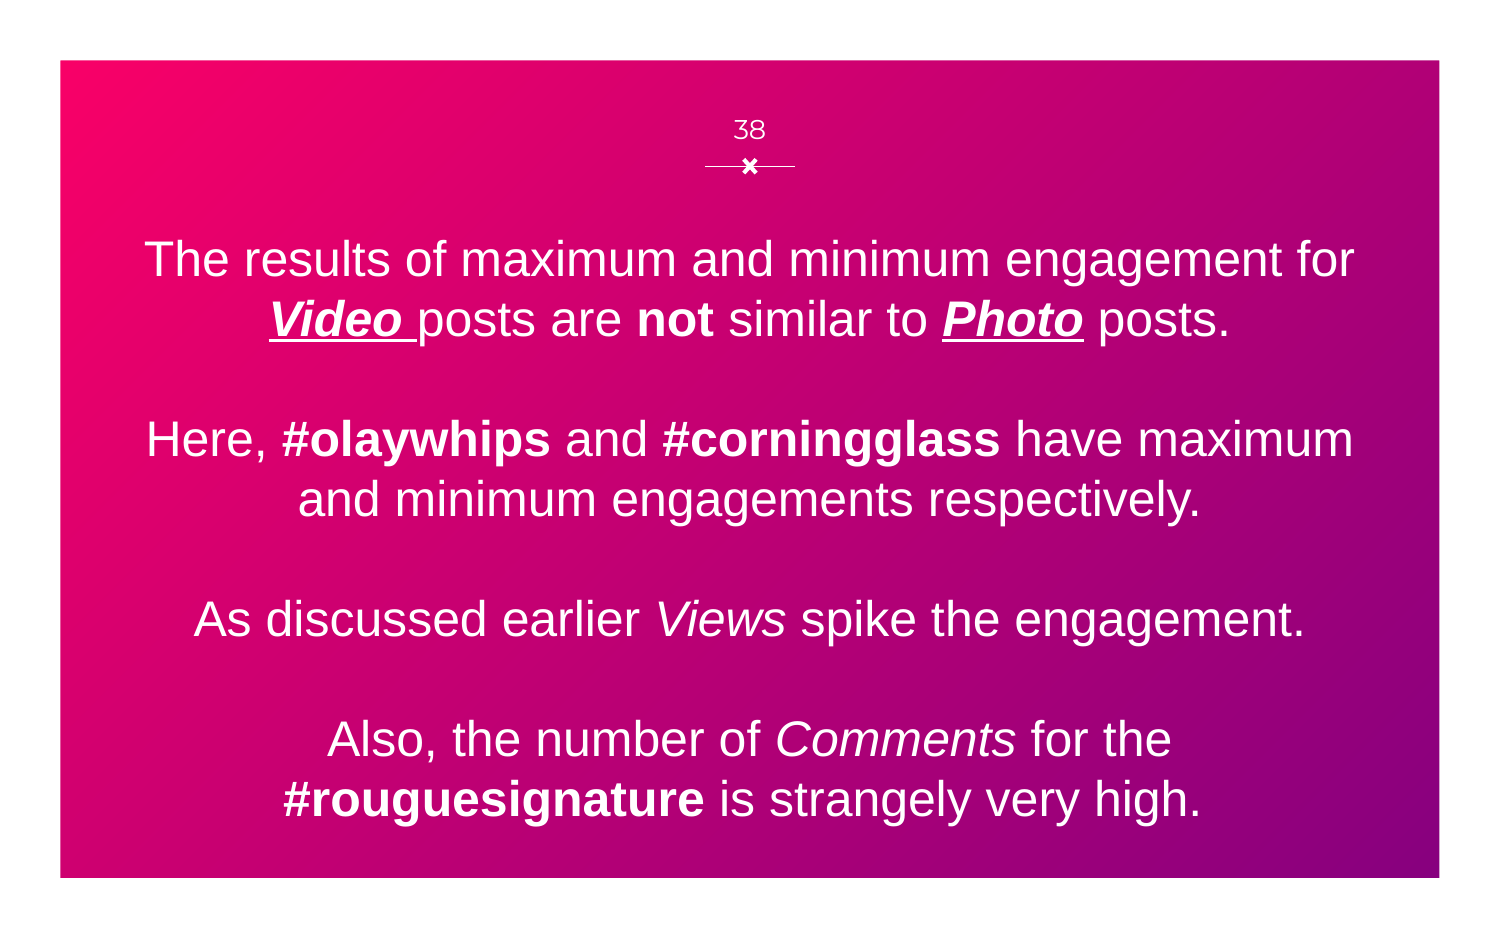

38
The results of maximum and minimum engagement for Video posts are not similar to Photo posts.

Here, #olaywhips and #corningglass have maximum and minimum engagements respectively.

As discussed earlier Views spike the engagement.

Also, the number of Comments for the #rouguesignature is strangely very high.